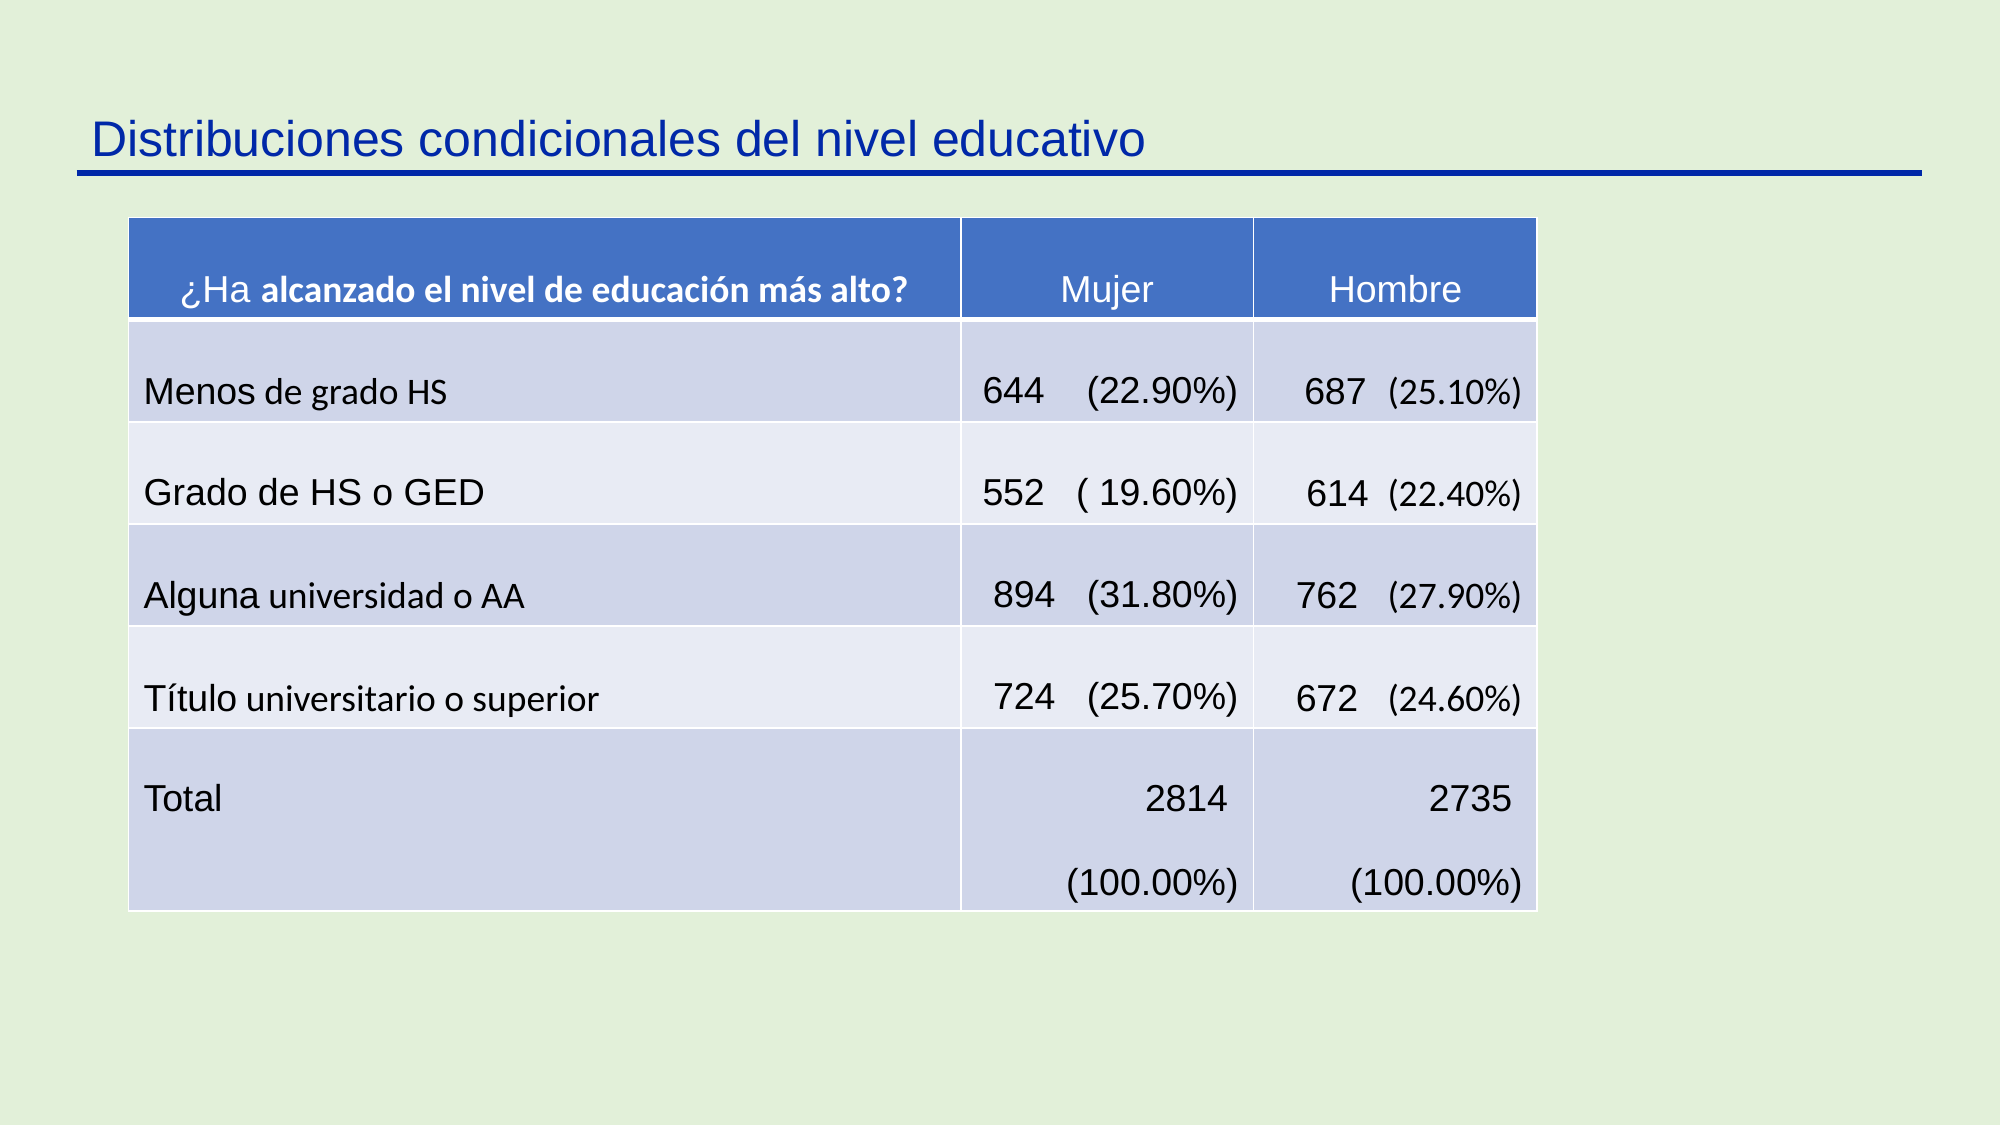

Distribuciones condicionales del nivel educativo
| ¿Ha alcanzado el nivel de educación más alto? | Mujer | Hombre |
| --- | --- | --- |
| Menos de grado HS | 644 (22.90%) | 687 (25.10%) |
| Grado de HS o GED | 552 ( 19.60%) | 614 (22.40%) |
| Alguna universidad o AA | 894 (31.80%) | 762 (27.90%) |
| Título universitario o superior | 724 (25.70%) | 672 (24.60%) |
| Total | 2814 (100.00%) | 2735 (100.00%) |